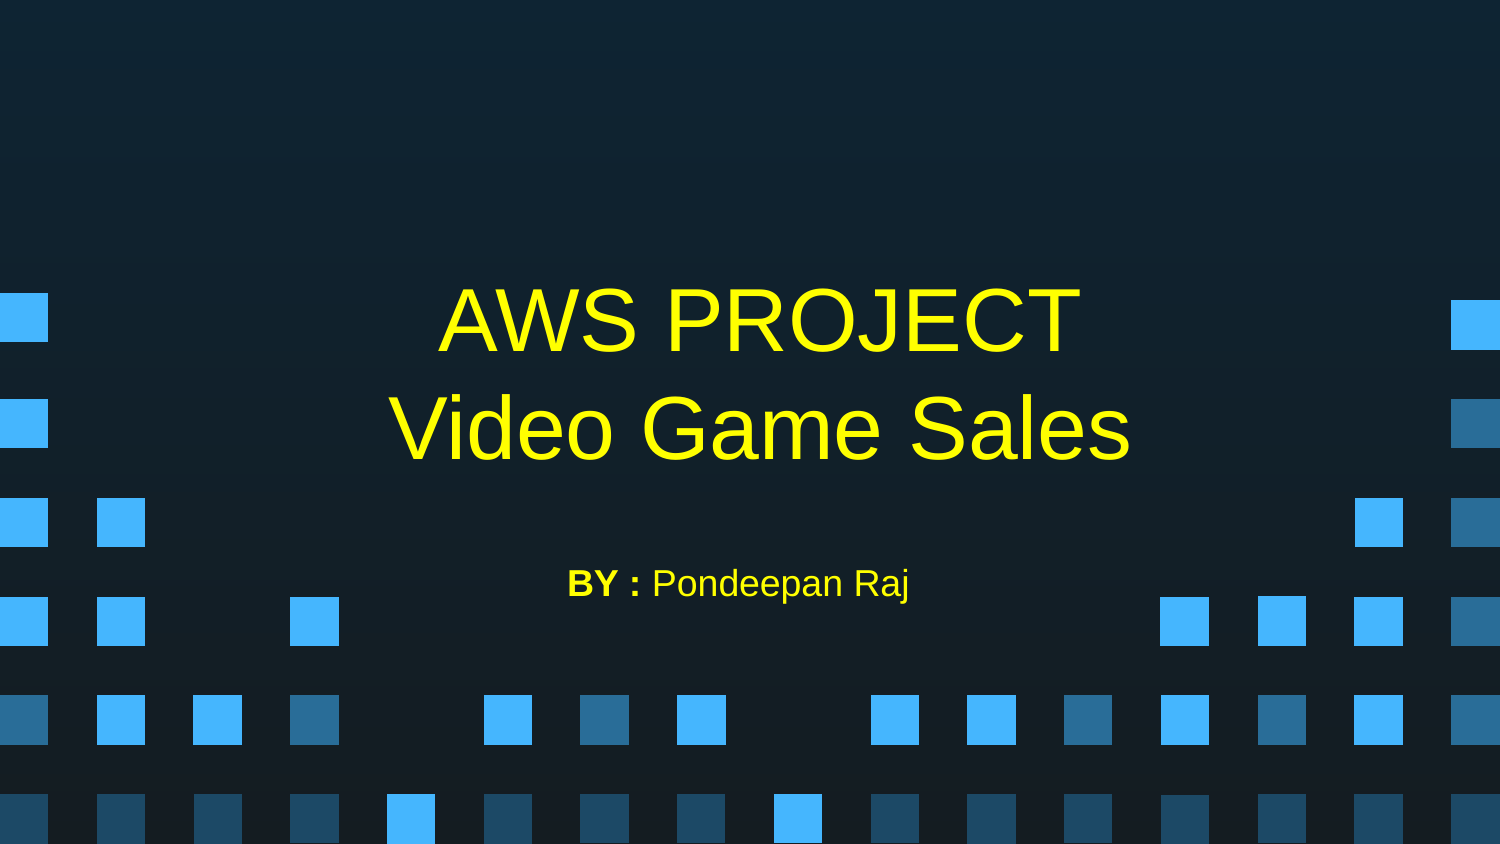

AWS PROJECT
Video Game Sales
BY : Pondeepan Raj